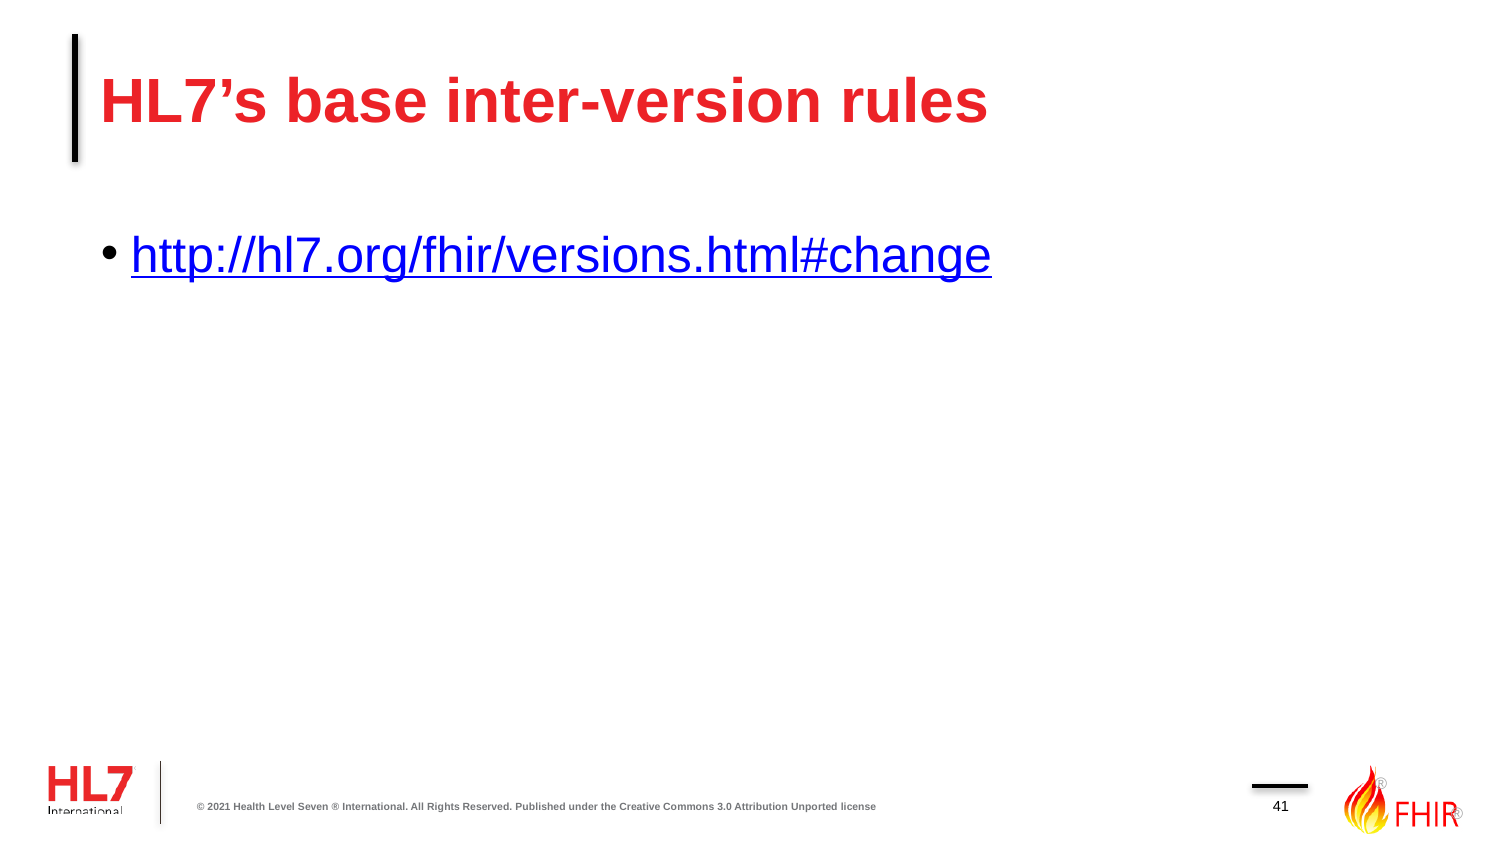

# HL7’s base inter-version rules
http://hl7.org/fhir/versions.html#change
41
© 2021 Health Level Seven ® International. All Rights Reserved. Published under the Creative Commons 3.0 Attribution Unported license